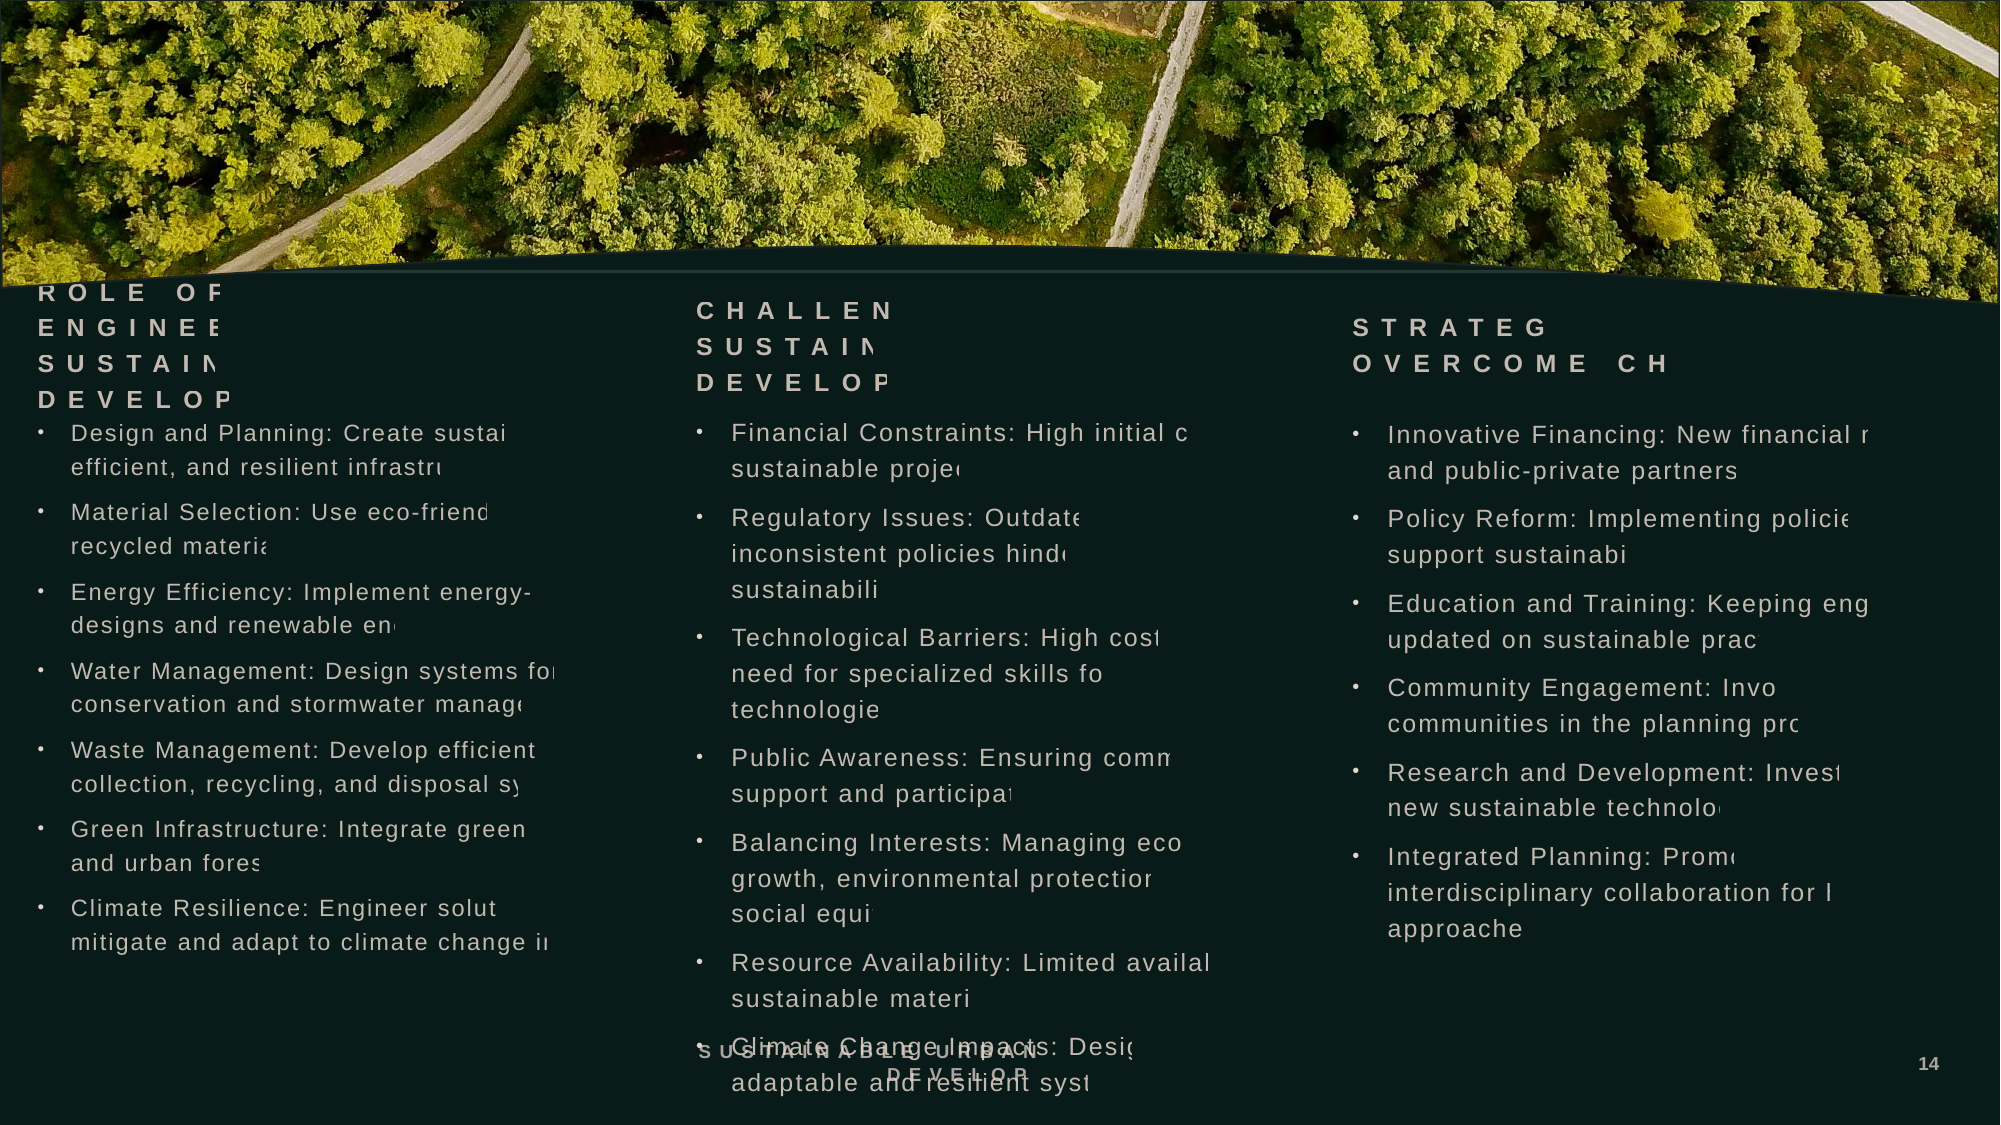

Strategies to Overcome Challenges
Role of Civil Engineers in Sustainable Development
Challenges in Sustainable Development
Financial Constraints: High initial costs of sustainable projects.
Regulatory Issues: Outdated or inconsistent policies hindering sustainability.
Technological Barriers: High costs and need for specialized skills for new technologies.
Public Awareness: Ensuring community support and participation.
Balancing Interests: Managing economic growth, environmental protection, and social equity.
Resource Availability: Limited availability of sustainable materials.
Climate Change Impacts: Designing adaptable and resilient systems.
Design and Planning: Create sustainable, efficient, and resilient infrastructure.
Material Selection: Use eco-friendly and recycled materials.
Energy Efficiency: Implement energy-saving designs and renewable energy.
Water Management: Design systems for water conservation and stormwater management.
Waste Management: Develop efficient waste collection, recycling, and disposal systems.
Green Infrastructure: Integrate green spaces and urban forests.
Climate Resilience: Engineer solutions to mitigate and adapt to climate change impacts.
Innovative Financing: New financial models and public-private partnerships.
Policy Reform: Implementing policies that support sustainability.
Education and Training: Keeping engineers updated on sustainable practices.
Community Engagement: Involving communities in the planning process.
Research and Development: Investing in new sustainable technologies.
Integrated Planning: Promoting interdisciplinary collaboration for holistic approaches.
14
Sustainable Urban Planning and Development